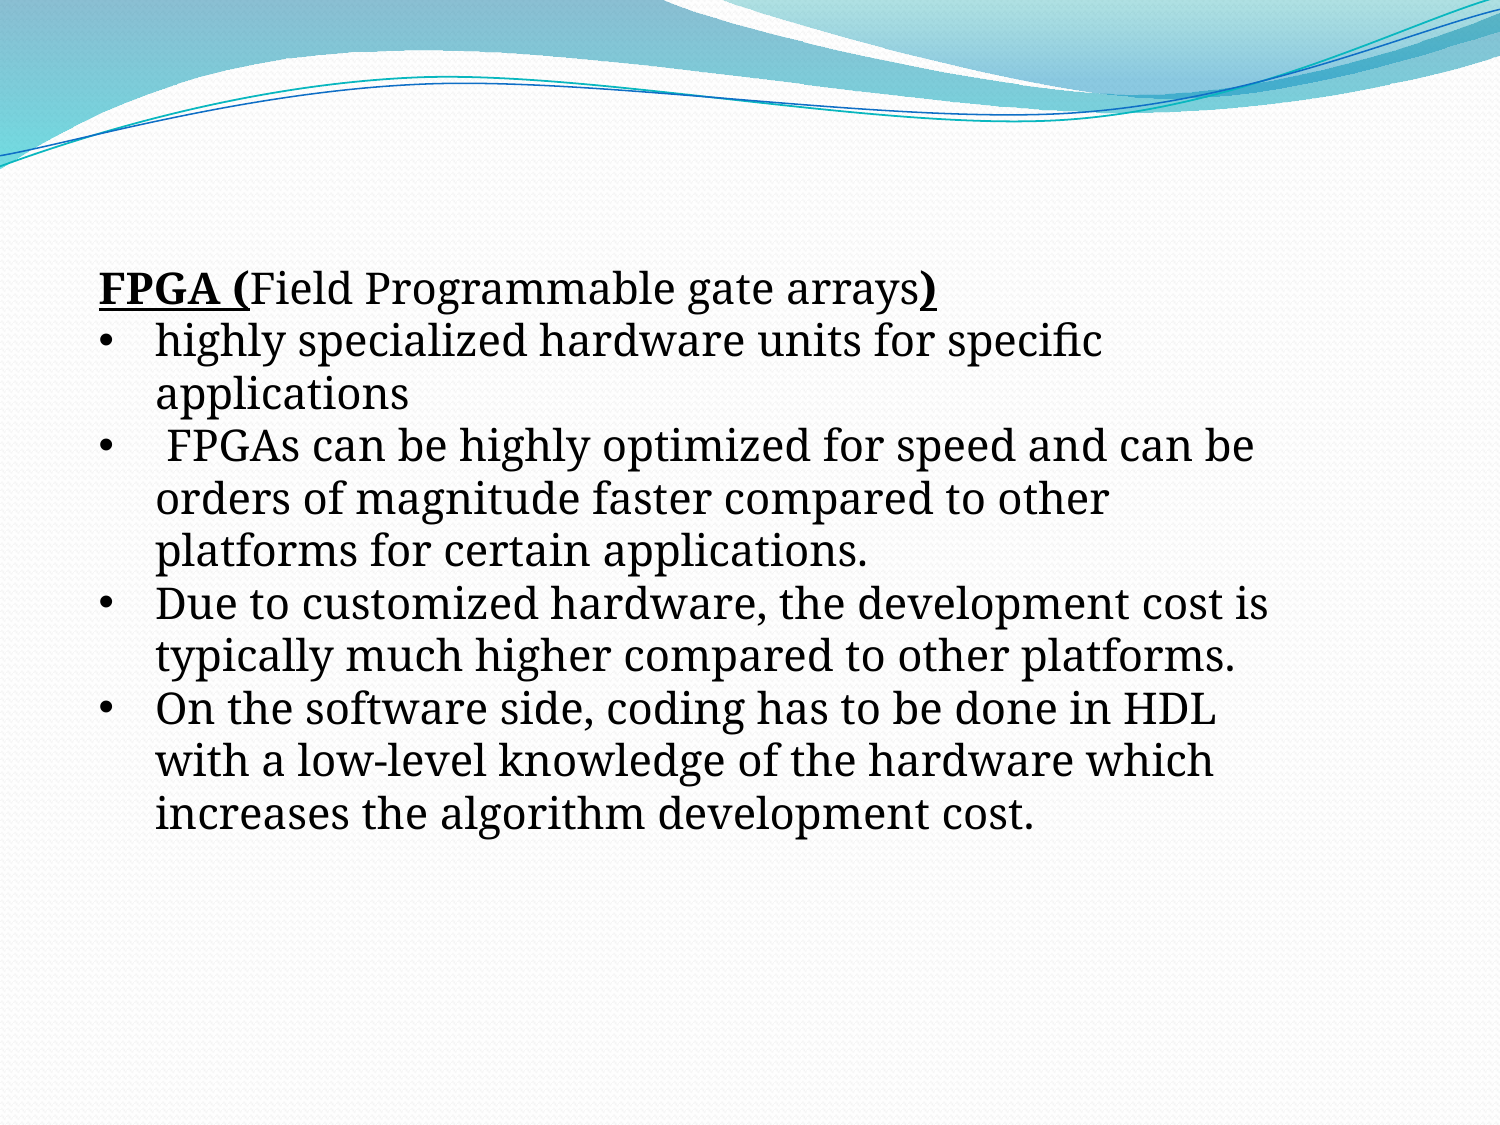

FPGA (Field Programmable gate arrays)
highly specialized hardware units for specific applications
 FPGAs can be highly optimized for speed and can be orders of magnitude faster compared to other platforms for certain applications.
Due to customized hardware, the development cost is typically much higher compared to other platforms.
On the software side, coding has to be done in HDL with a low-level knowledge of the hardware which increases the algorithm development cost.